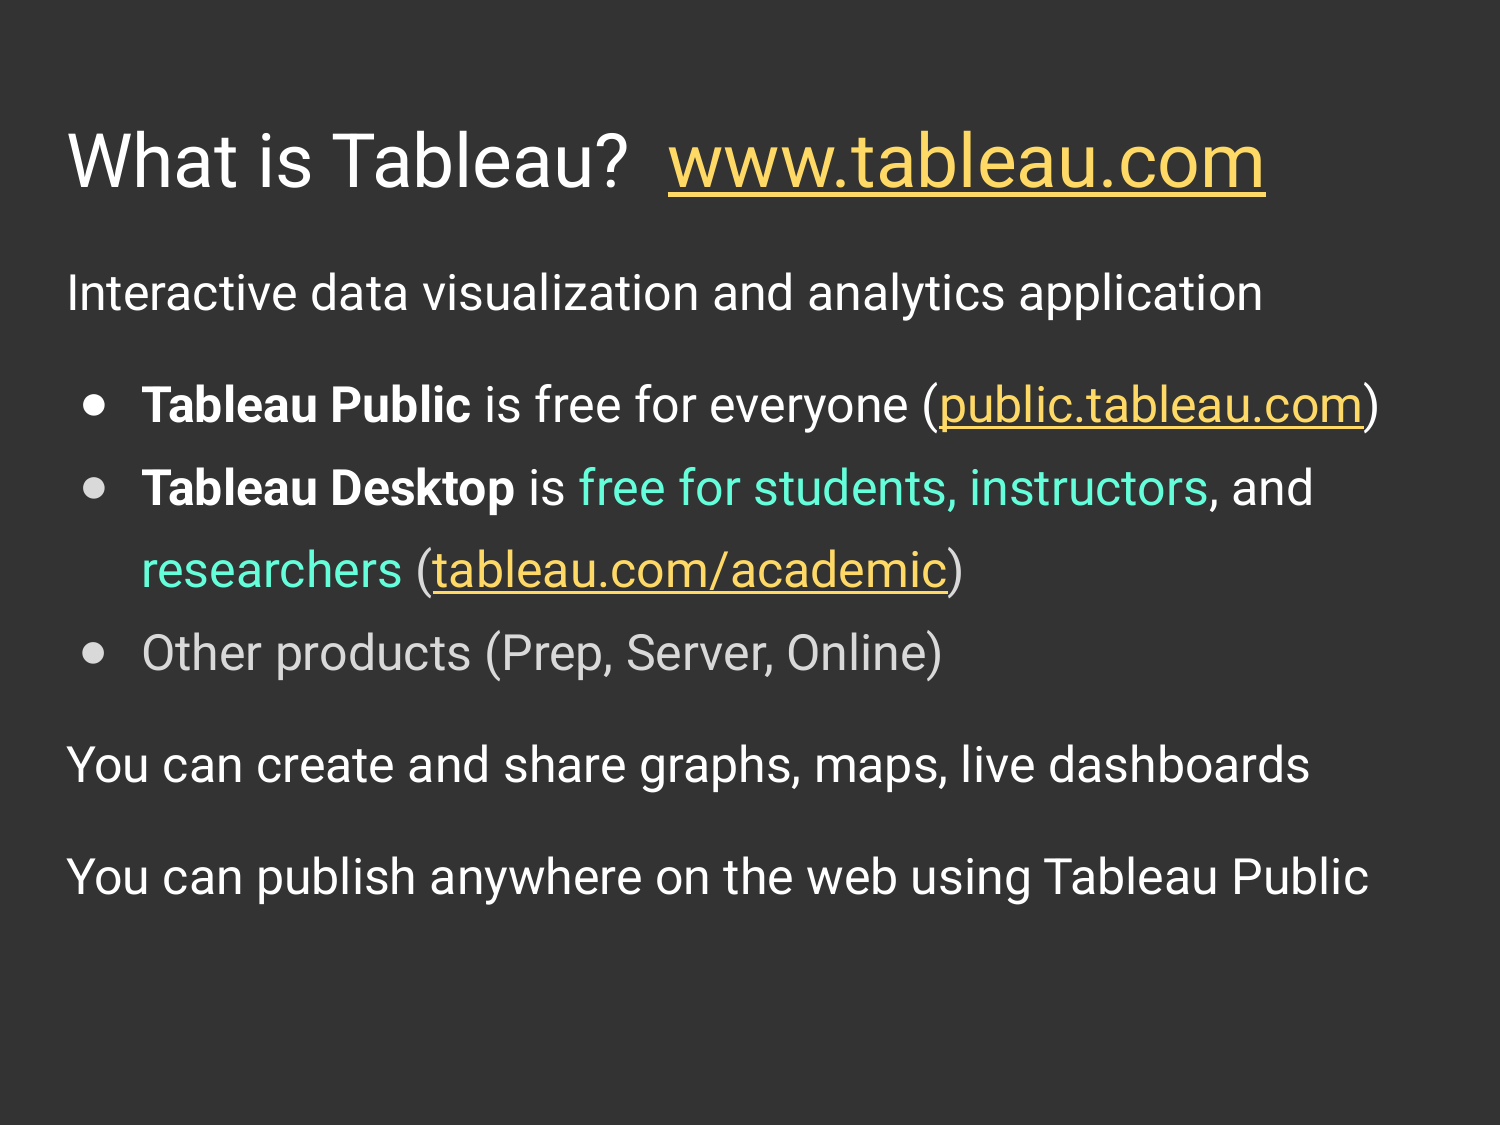

# What is Tableau?  www.tableau.com
Interactive data visualization and analytics application
Tableau Public is free for everyone (public.tableau.com)
Tableau Desktop is free for students, instructors, and researchers (tableau.com/academic)
Other products (Prep, Server, Online)
You can create and share graphs, maps, live dashboards
You can publish anywhere on the web using Tableau Public